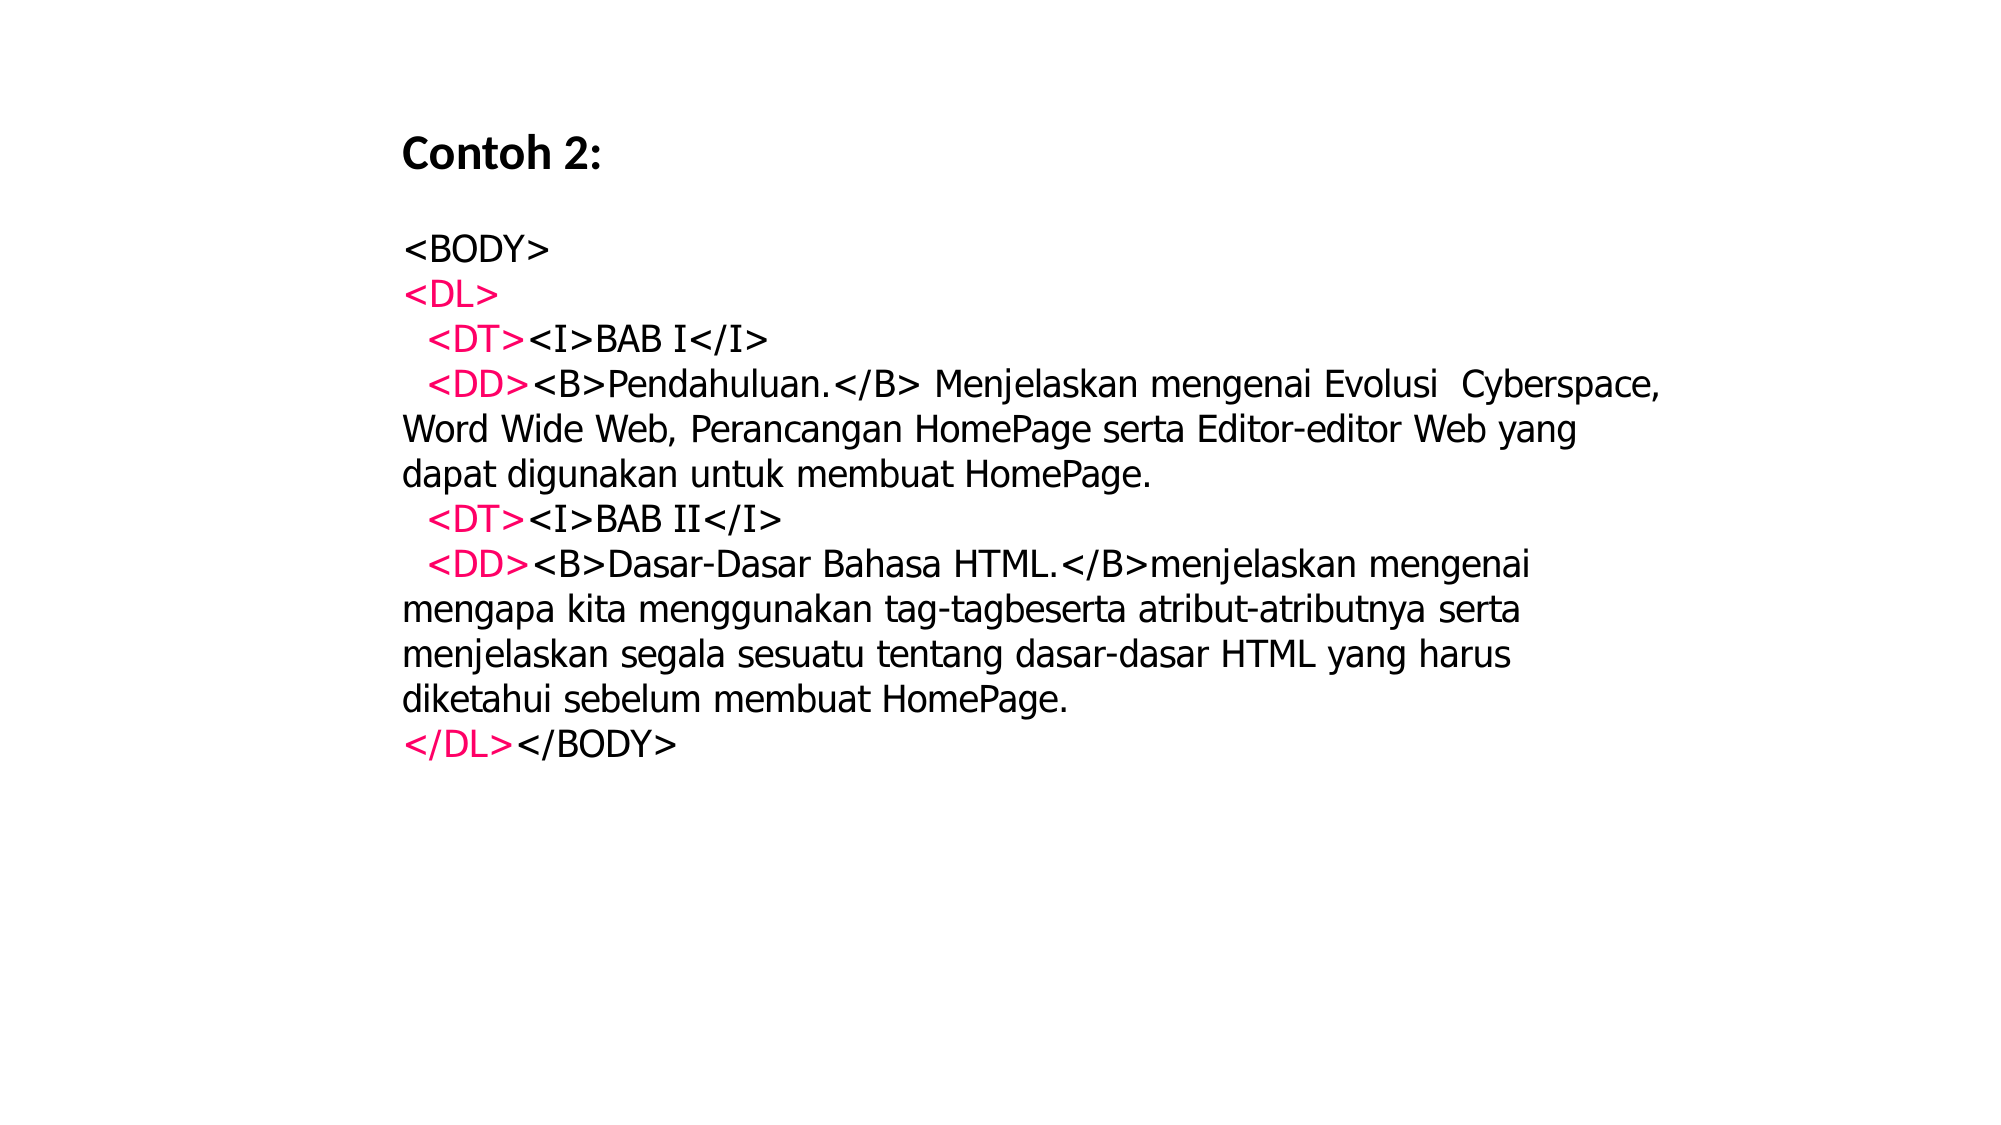

Contoh 2:

<BODY>
<DL>
  <DT><I>BAB I</I>
  <DD><B>Pendahuluan.</B> Menjelaskan mengenai Evolusi  Cyberspace, Word Wide Web, Perancangan HomePage serta Editor-editor Web yang dapat digunakan untuk membuat HomePage.
  <DT><I>BAB II</I>
  <DD><B>Dasar-Dasar Bahasa HTML.</B>menjelaskan mengenai mengapa kita menggunakan tag-tagbeserta atribut-atributnya serta menjelaskan segala sesuatu tentang dasar-dasar HTML yang harus diketahui sebelum membuat HomePage.
</DL></BODY>